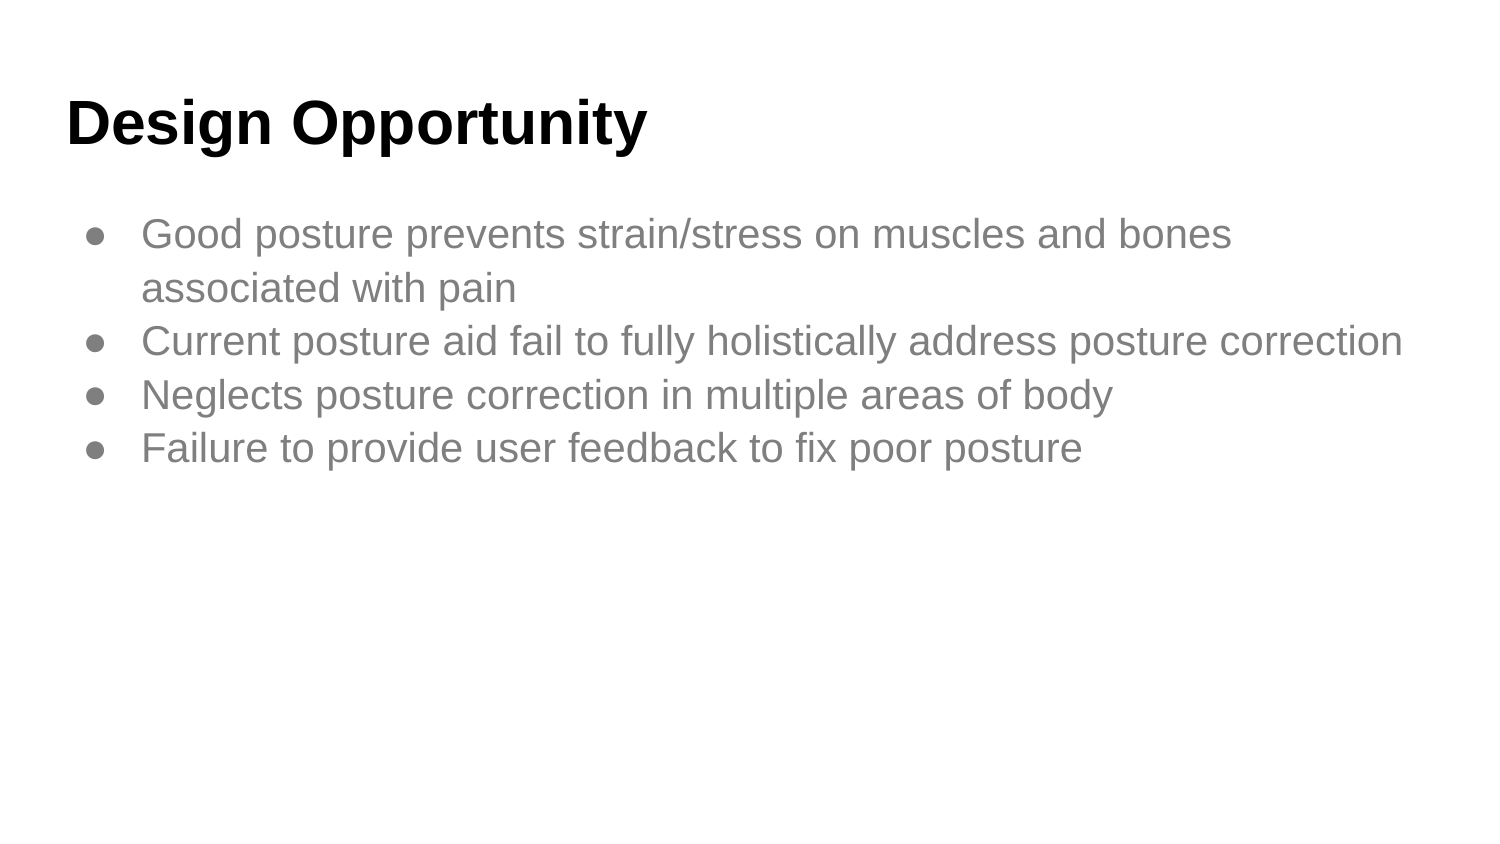

# Design Opportunity
Good posture prevents strain/stress on muscles and bones associated with pain
Current posture aid fail to fully holistically address posture correction
Neglects posture correction in multiple areas of body
Failure to provide user feedback to fix poor posture